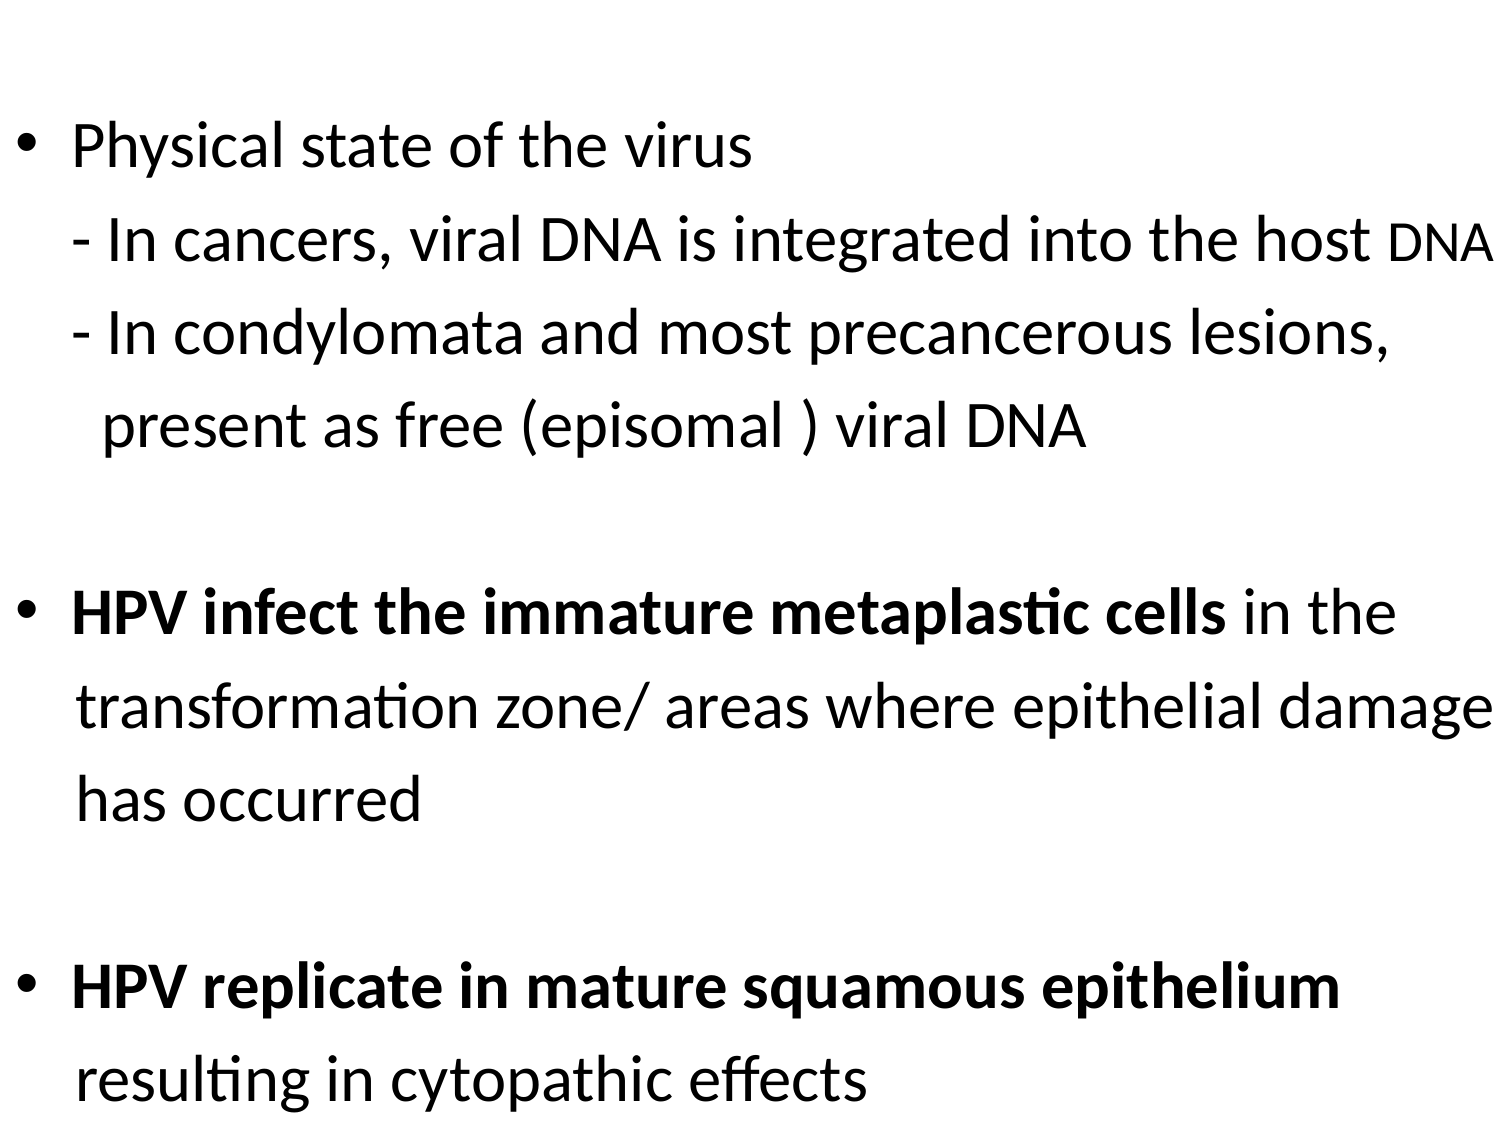

Physical state of the virus
	- In cancers, viral DNA is integrated into the host DNA
	- In condylomata and most precancerous lesions,
  	  present as free (episomal ) viral DNA

HPV infect the immature metaplastic cells in the
    transformation zone/ areas where epithelial damage
    has occurred

HPV replicate in mature squamous epithelium
    resulting in cytopathic effects